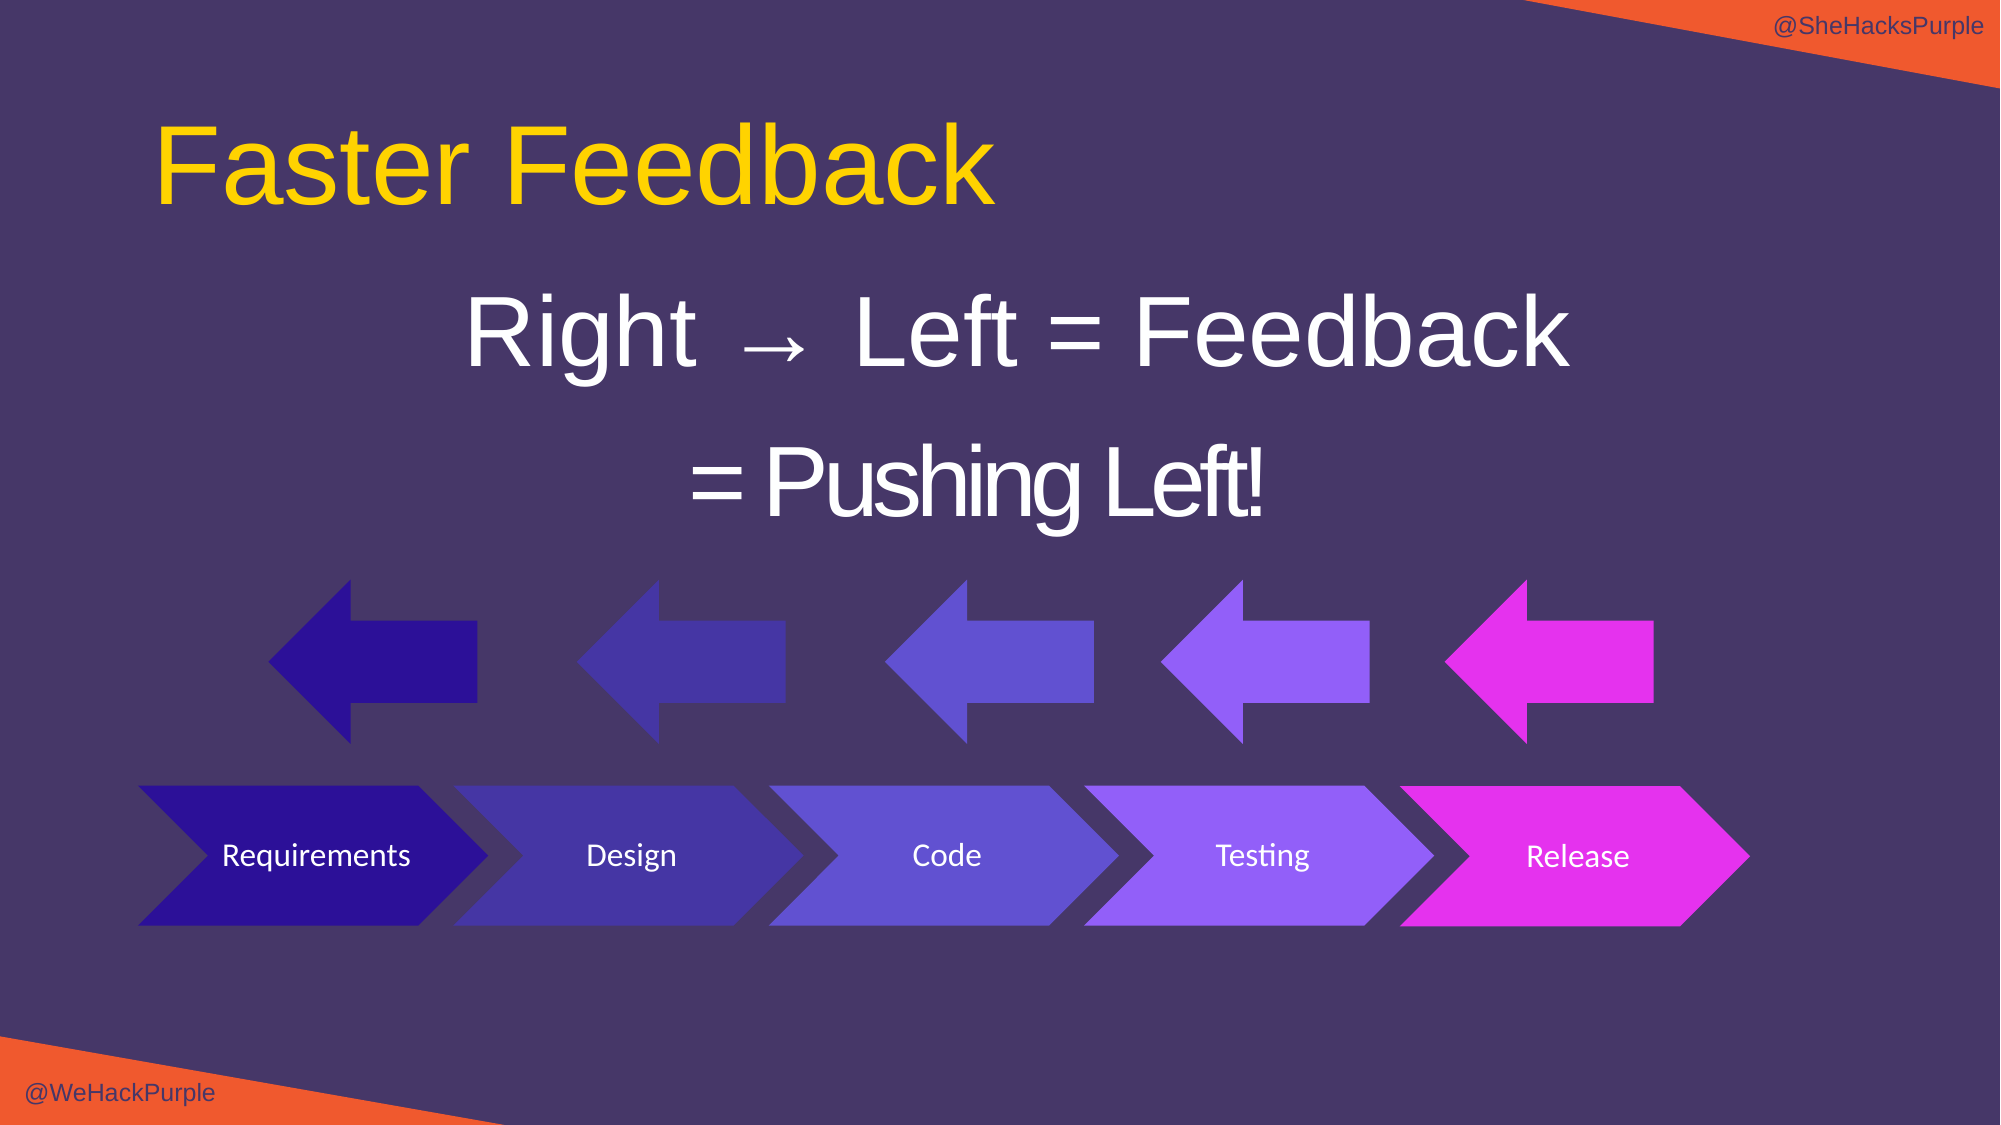

@SheHacksPurple
# Faster Feedback
Right → Left = Feedback
= Pushing Left!

Requirements
Design
Code
Testing
Release

@WeHackPurple